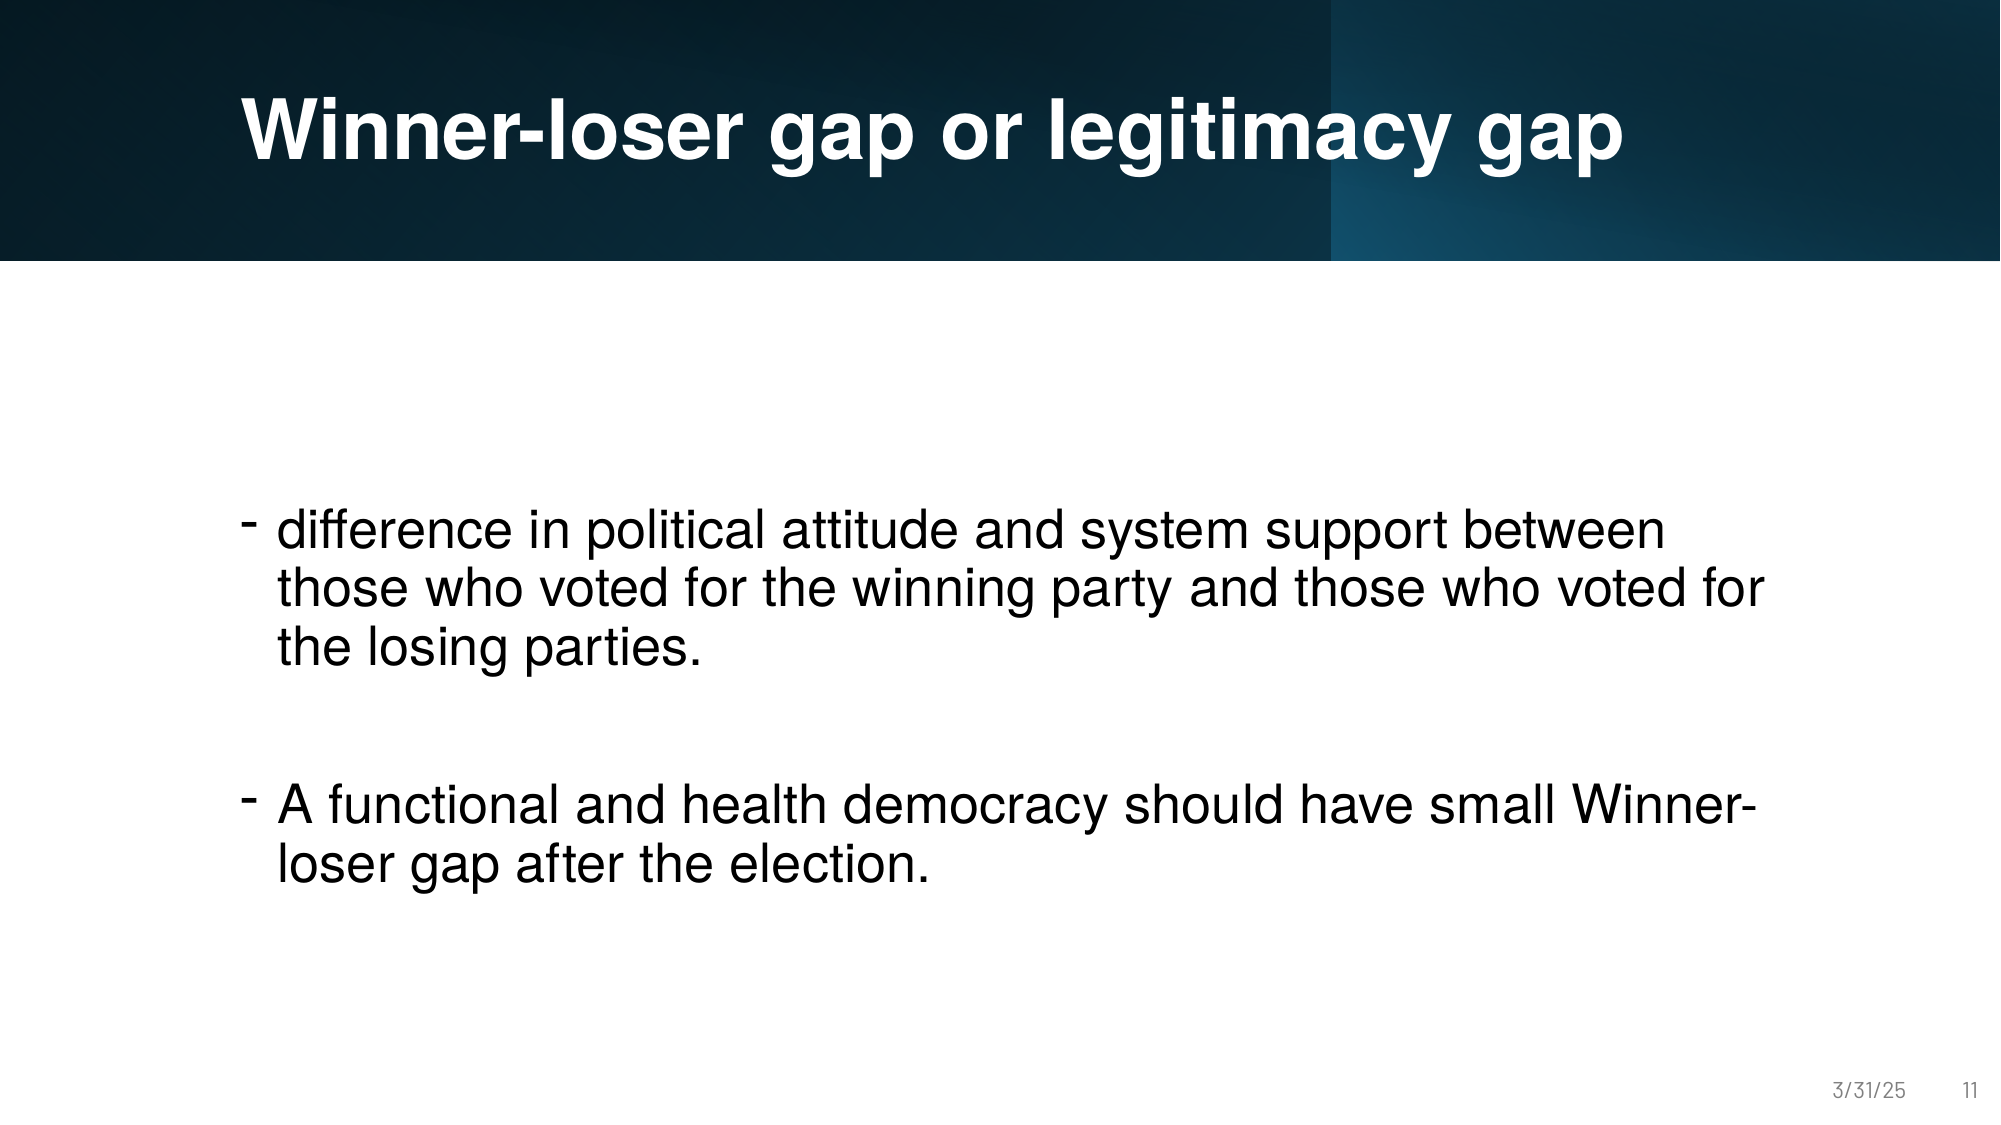

# Winner-loser gap or legitimacy gap

difference in political attitude and system support between those who voted for the winning party and those who voted for the losing parties.

A functional and health democracy should have small Winner-loser gap after the election.
3/31/25
11